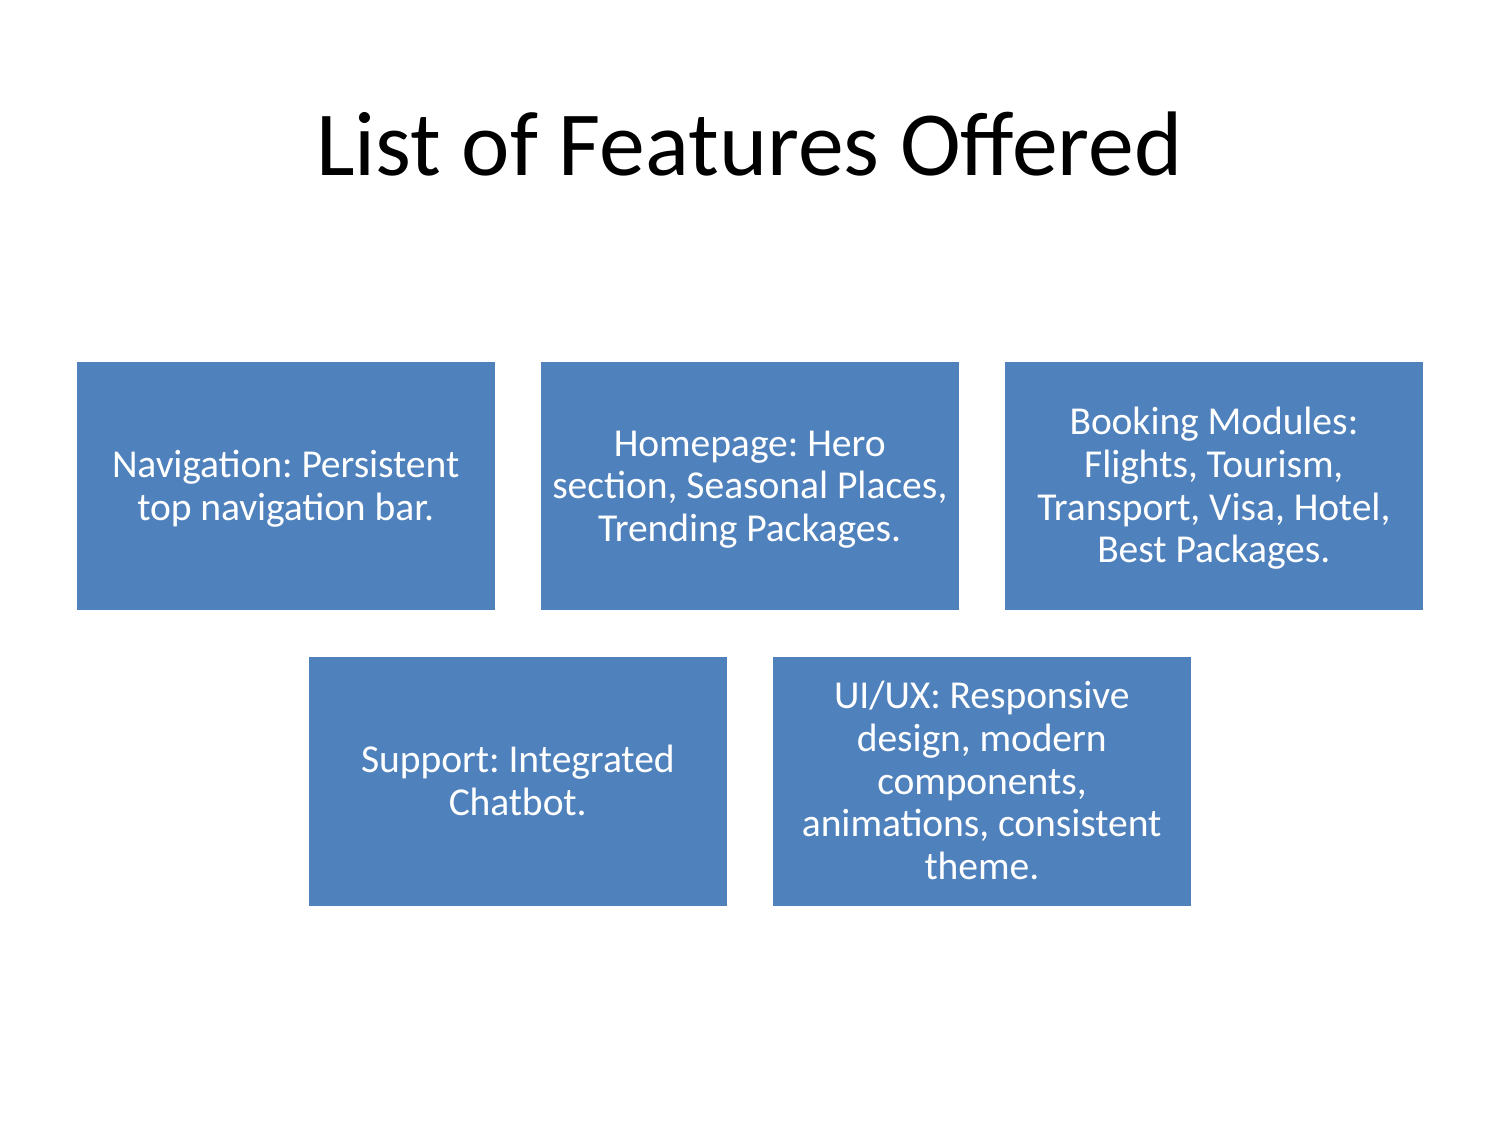

# List of Features Offered
Navigation: Persistent top navigation bar.
Homepage: Hero section, Seasonal Places, Trending Packages.
Booking Modules: Flights, Tourism, Transport, Visa, Hotel, Best Packages.
Support: Integrated Chatbot.
UI/UX: Responsive design, modern components, animations, consistent theme.